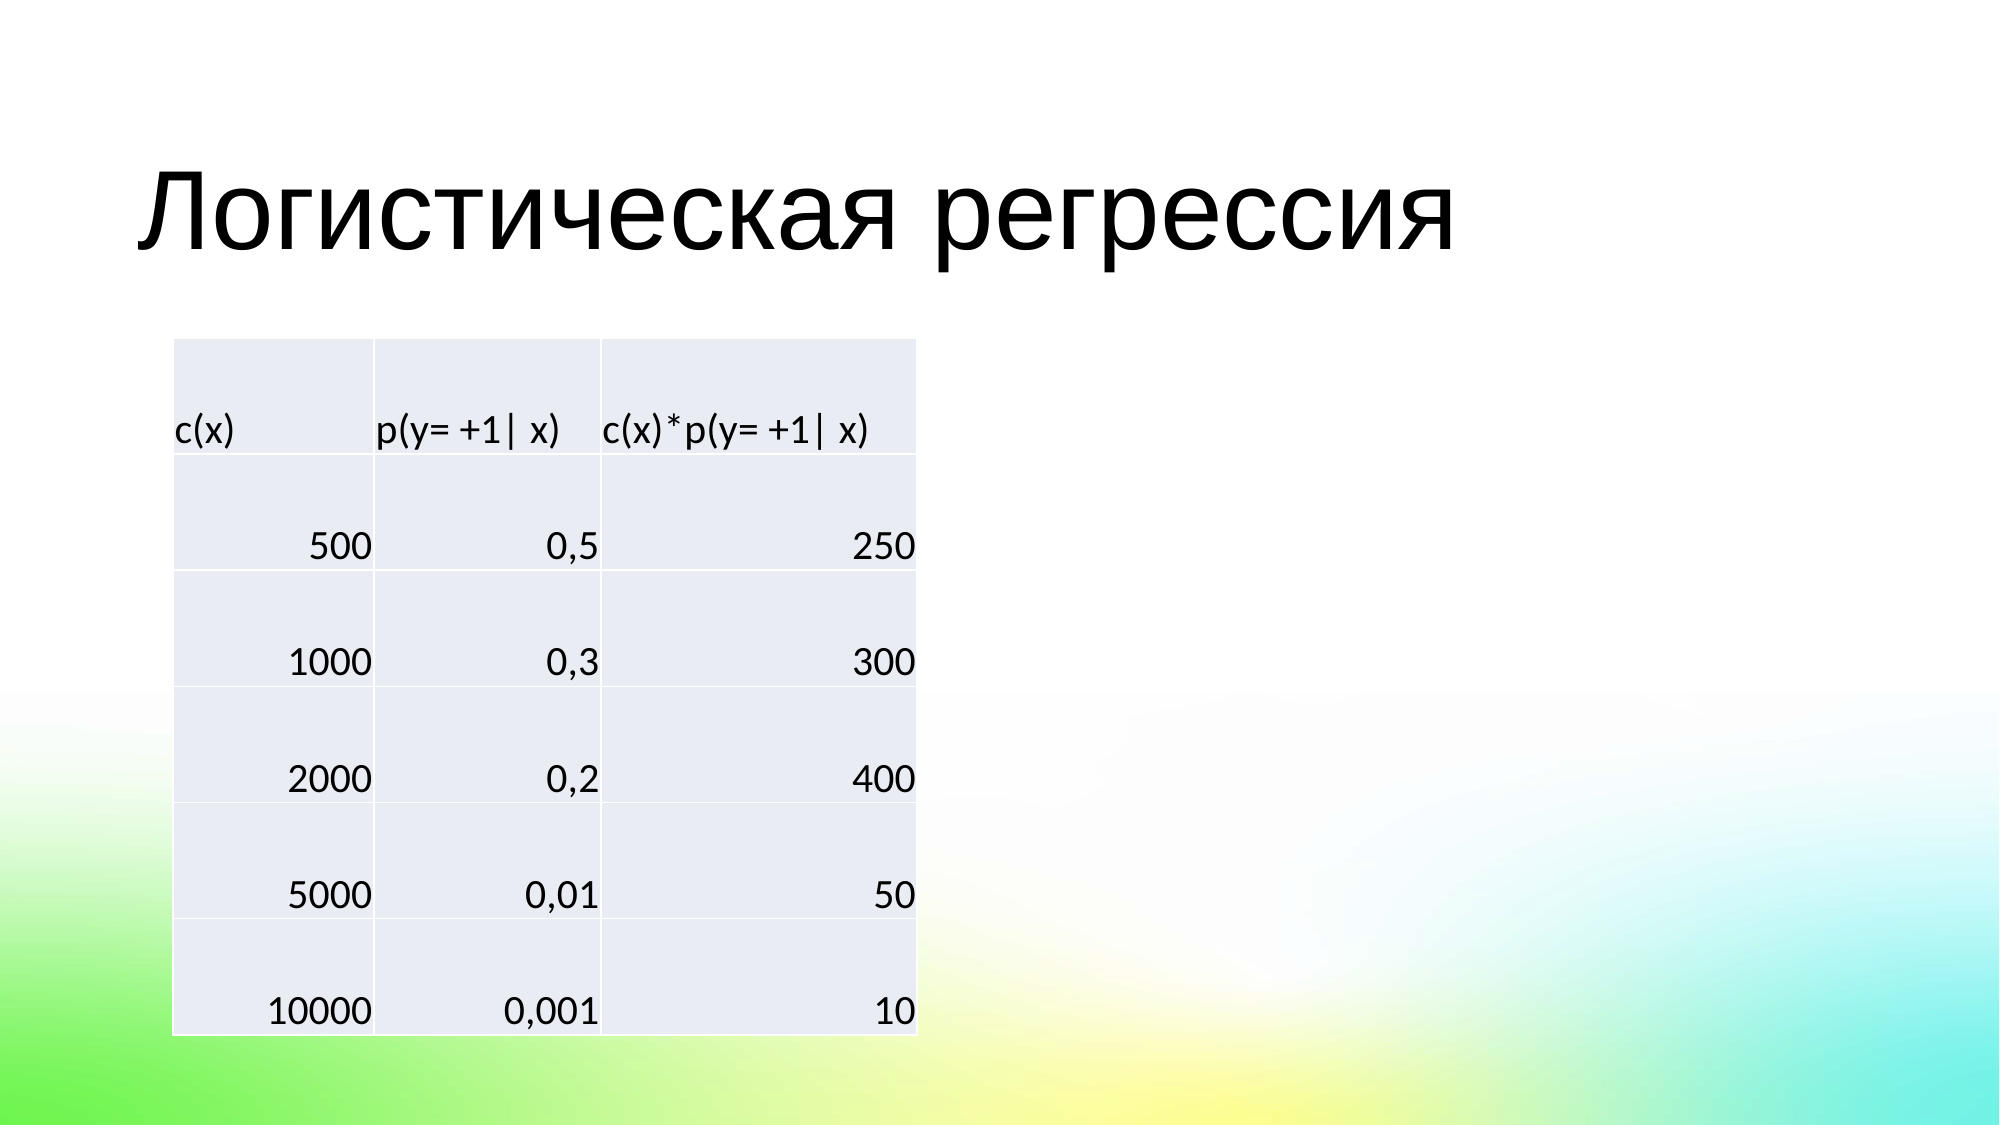

Логистическая регрессия

| c(x) | p(y= +1| x) | c(x)\*p(y= +1| x) |
| --- | --- | --- |
| 500 | 0,5 | 250 |
| 1000 | 0,3 | 300 |
| 2000 | 0,2 | 400 |
| 5000 | 0,01 | 50 |
| 10000 | 0,001 | 10 |